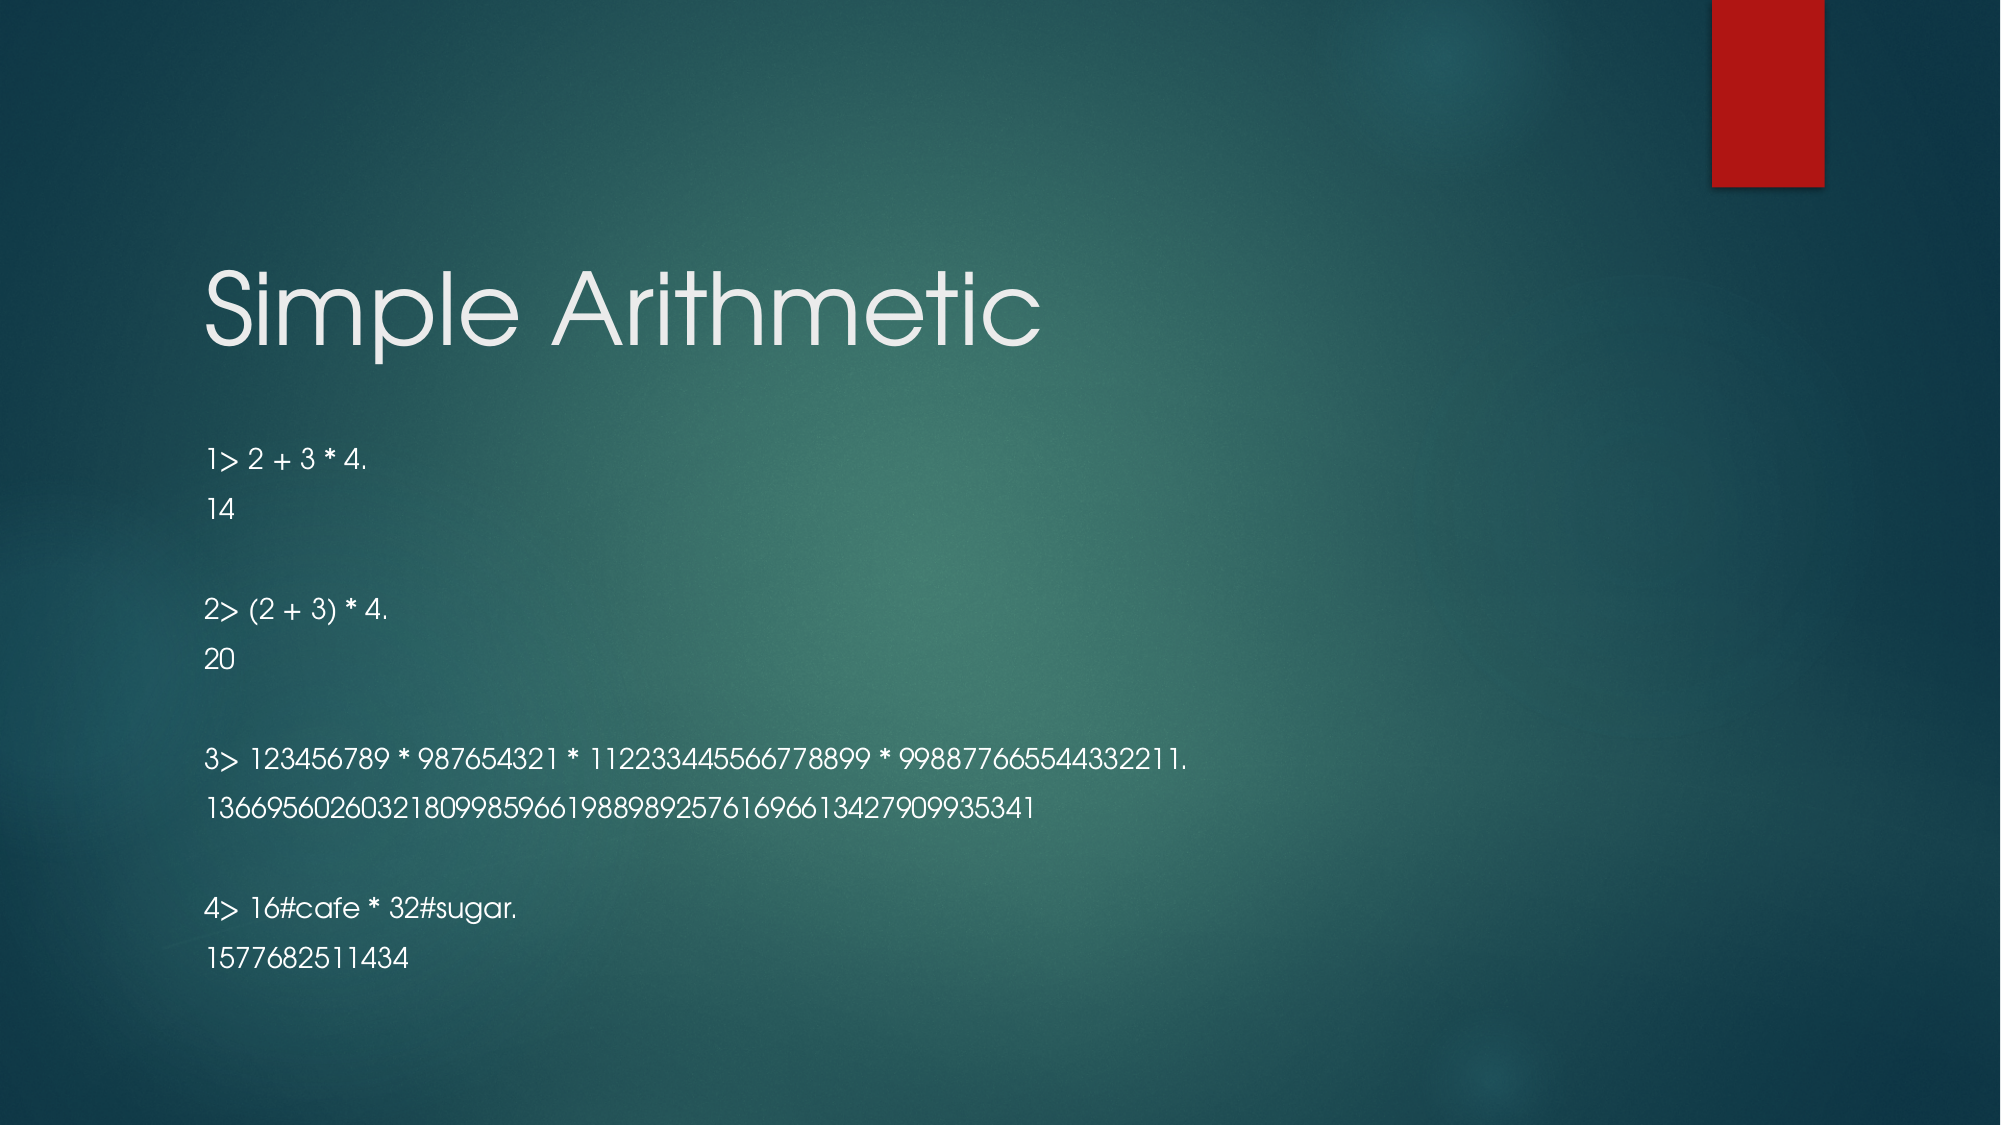

# Simple Arithmetic
1> 2 + 3 * 4.
14

2> (2 + 3) * 4.
20

3> 123456789 * 987654321 * 112233445566778899 * 998877665544332211.
13669560260321809985966198898925761696613427909935341

4> 16#cafe * 32#sugar.
1577682511434